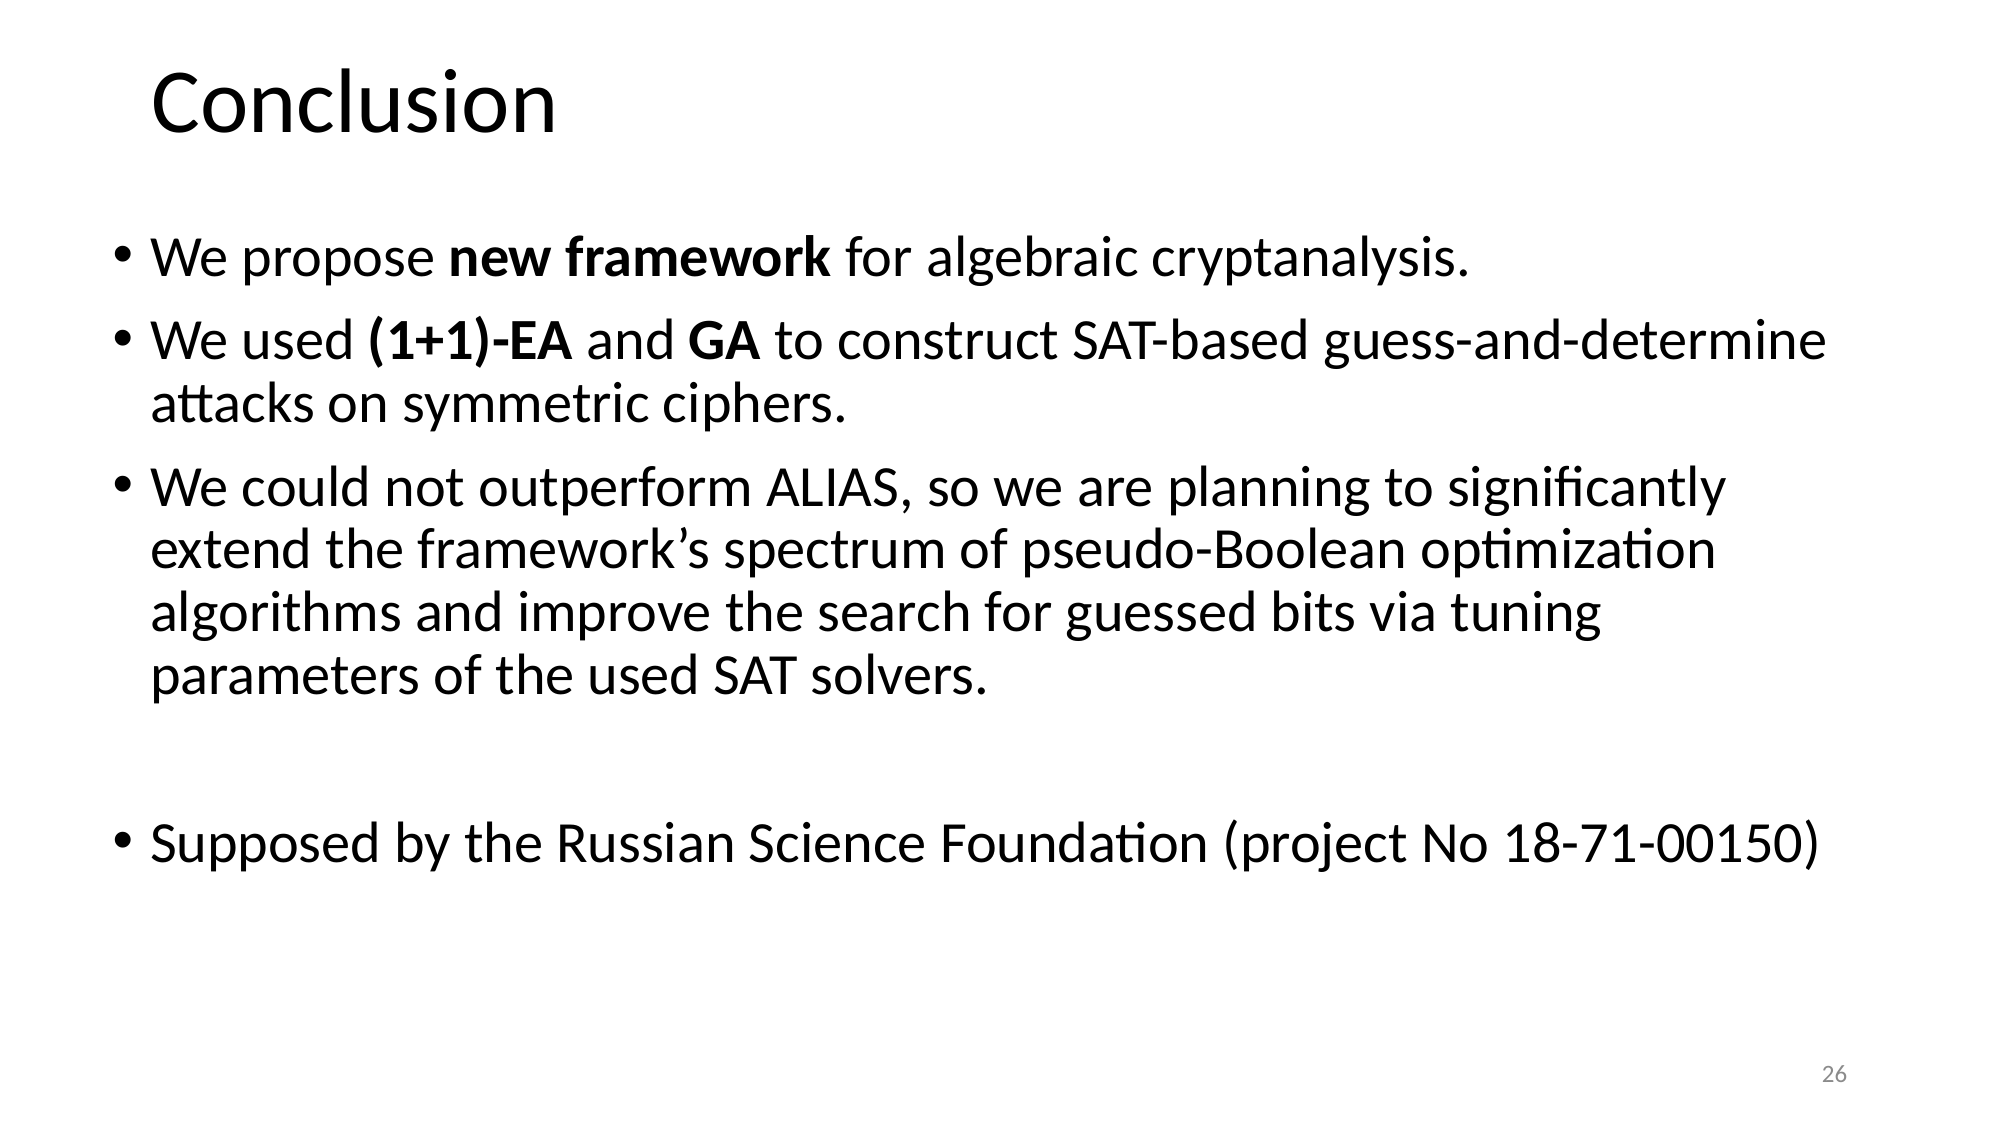

Conclusion
We propose new framework for algebraic cryptanalysis.
We used (1+1)-EA and GA to construct SAT-based guess-and-determine attacks on symmetric ciphers.
We could not outperform ALIAS, so we are planning to significantly extend the framework’s spectrum of pseudo-Boolean optimization algorithms and improve the search for guessed bits via tuning parameters of the used SAT solvers.

Supposed by the Russian Science Foundation (project No 18-71-00150)
26